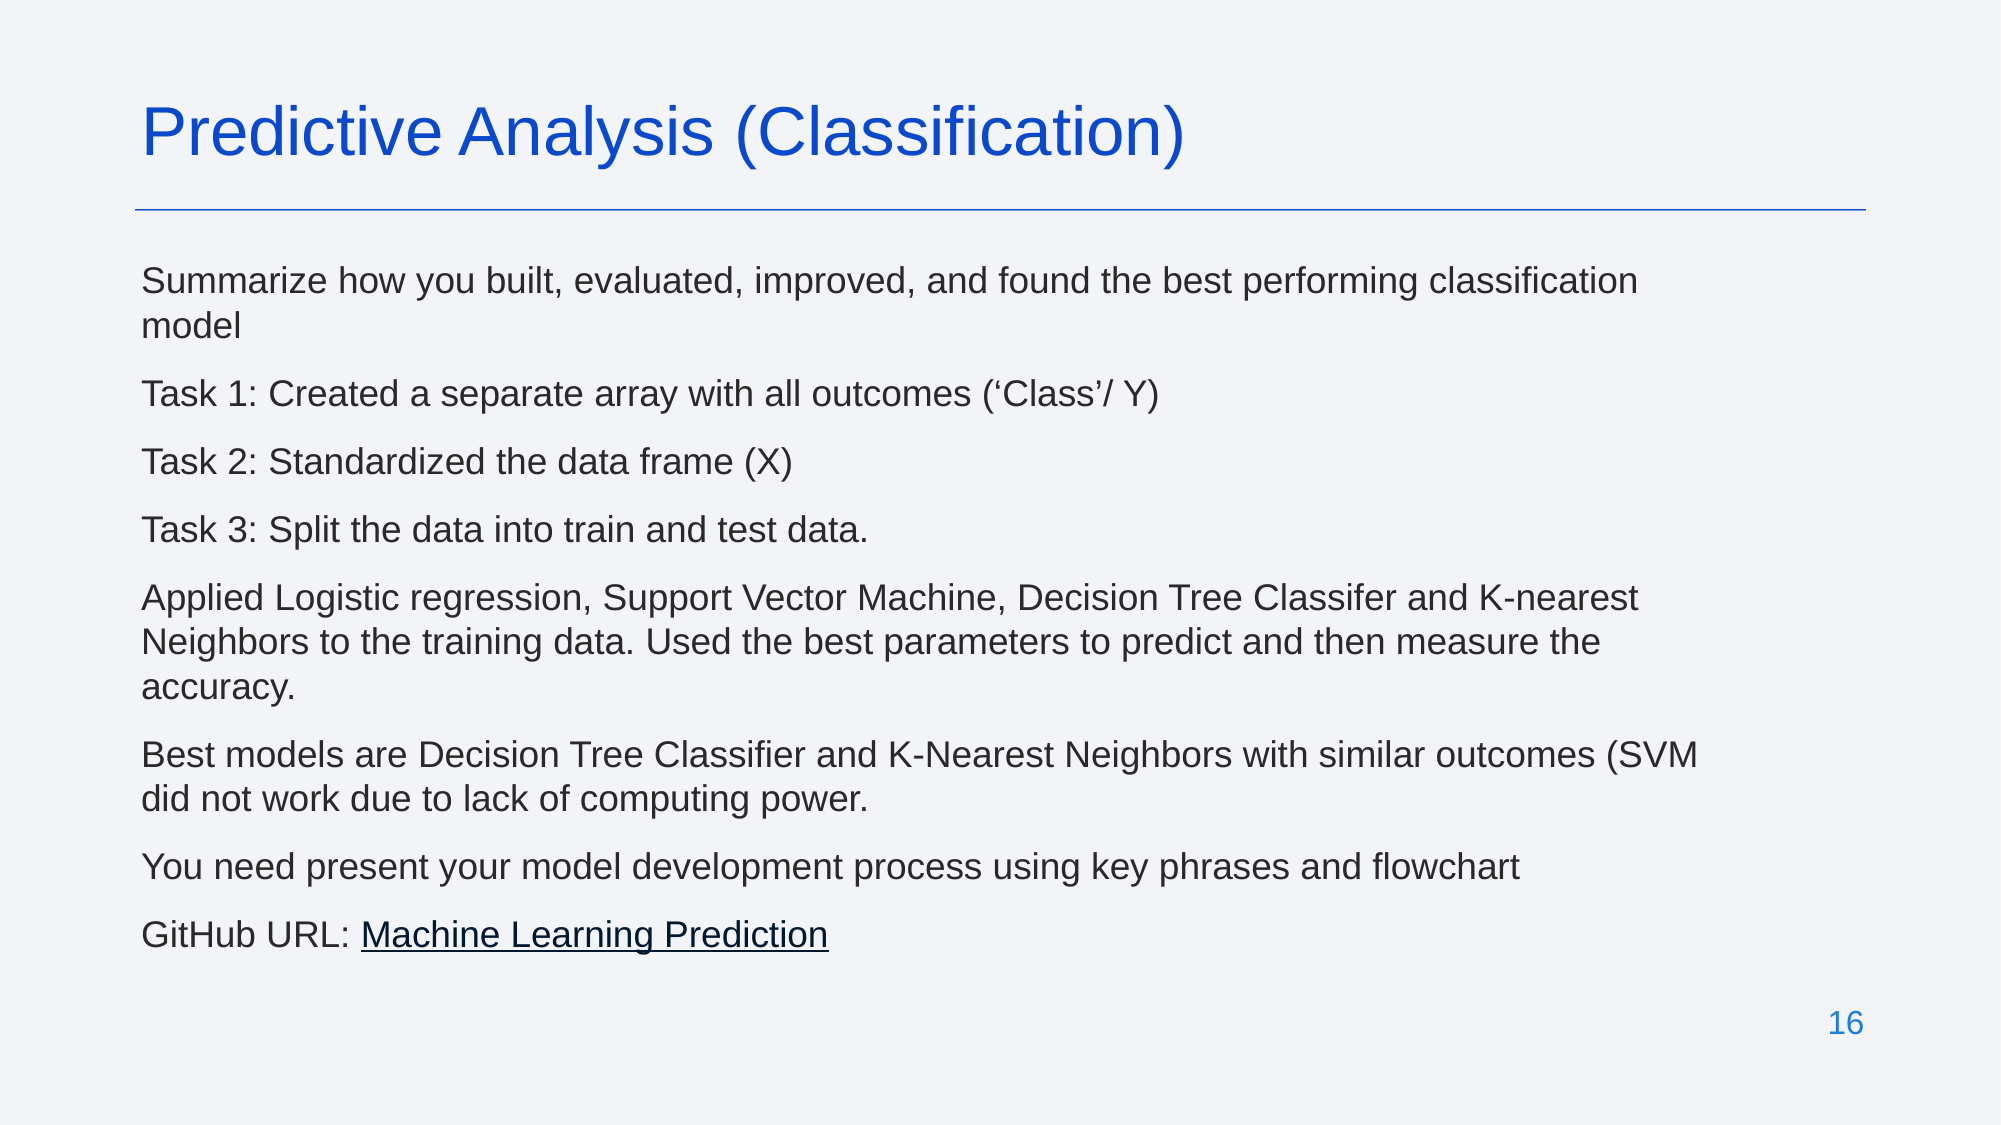

Predictive Analysis (Classification)
Summarize how you built, evaluated, improved, and found the best performing classification model
Task 1: Created a separate array with all outcomes (‘Class’/ Y)
Task 2: Standardized the data frame (X)
Task 3: Split the data into train and test data.
Applied Logistic regression, Support Vector Machine, Decision Tree Classifer and K-nearest Neighbors to the training data. Used the best parameters to predict and then measure the accuracy.
Best models are Decision Tree Classifier and K-Nearest Neighbors with similar outcomes (SVM did not work due to lack of computing power.
You need present your model development process using key phrases and flowchart
GitHub URL: Machine Learning Prediction
16